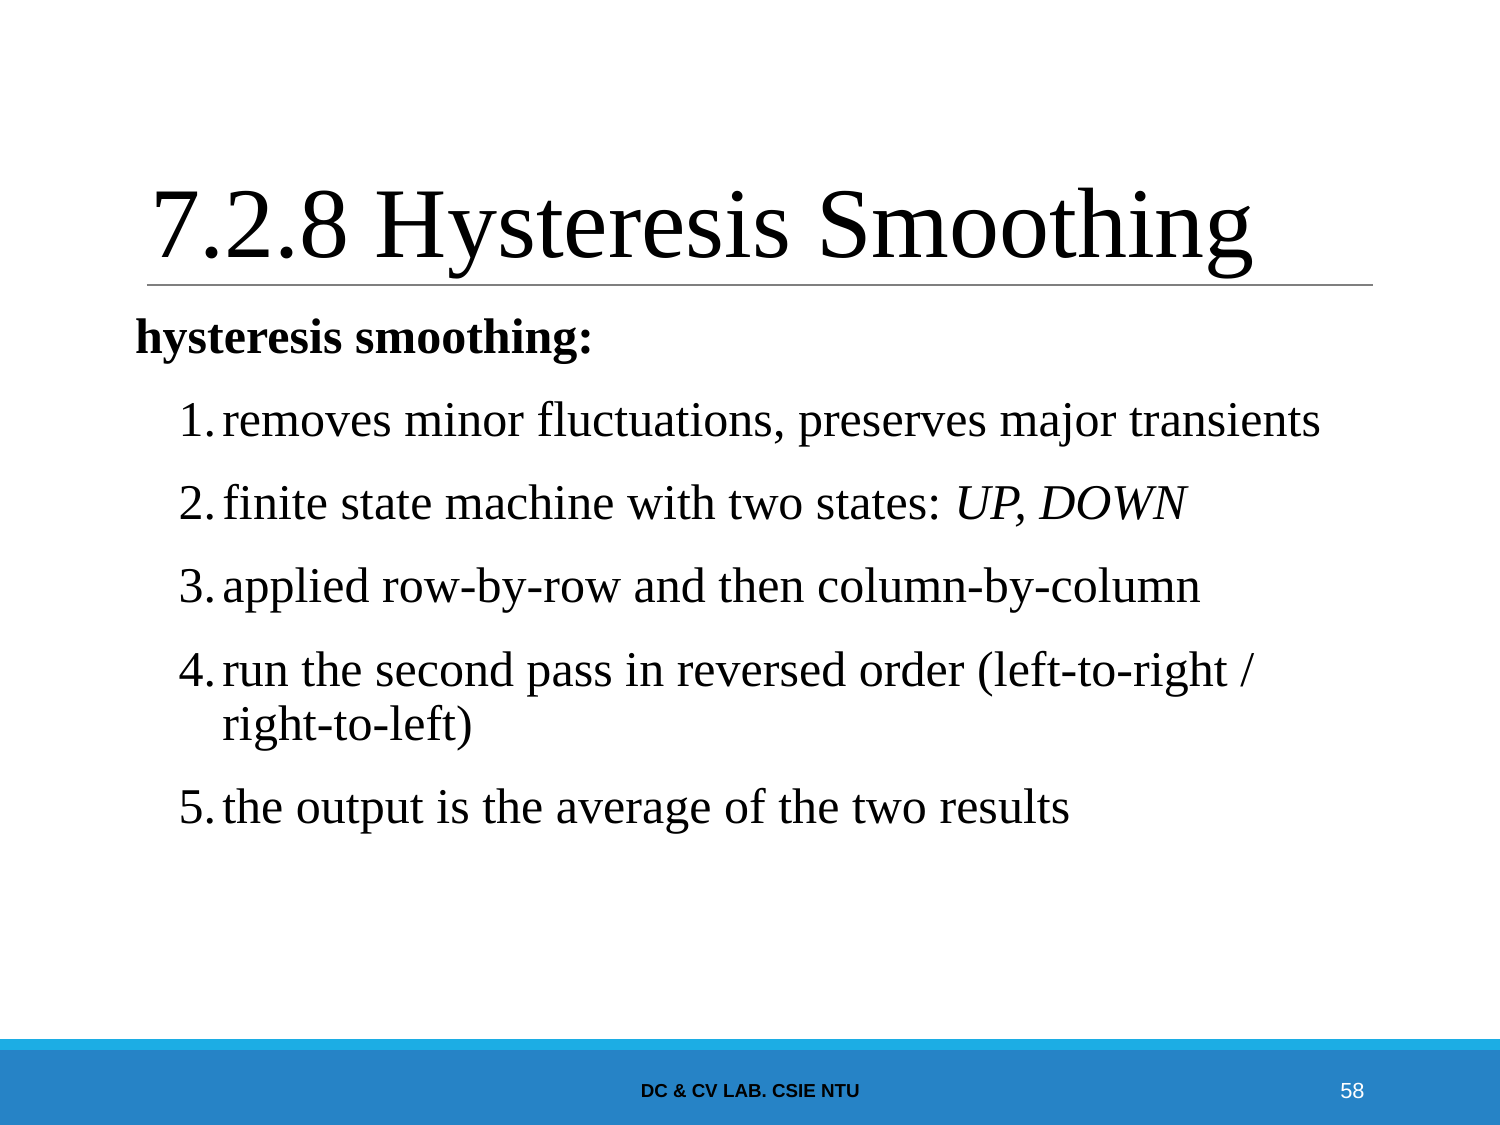

# 7.2.8 Hysteresis Smoothing
hysteresis smoothing:
removes minor fluctuations, preserves major transients
finite state machine with two states: UP, DOWN
applied row-by-row and then column-by-column
run the second pass in reversed order (left-to-right / right-to-left)
the output is the average of the two results
DC & CV LAB. CSIE NTU
58